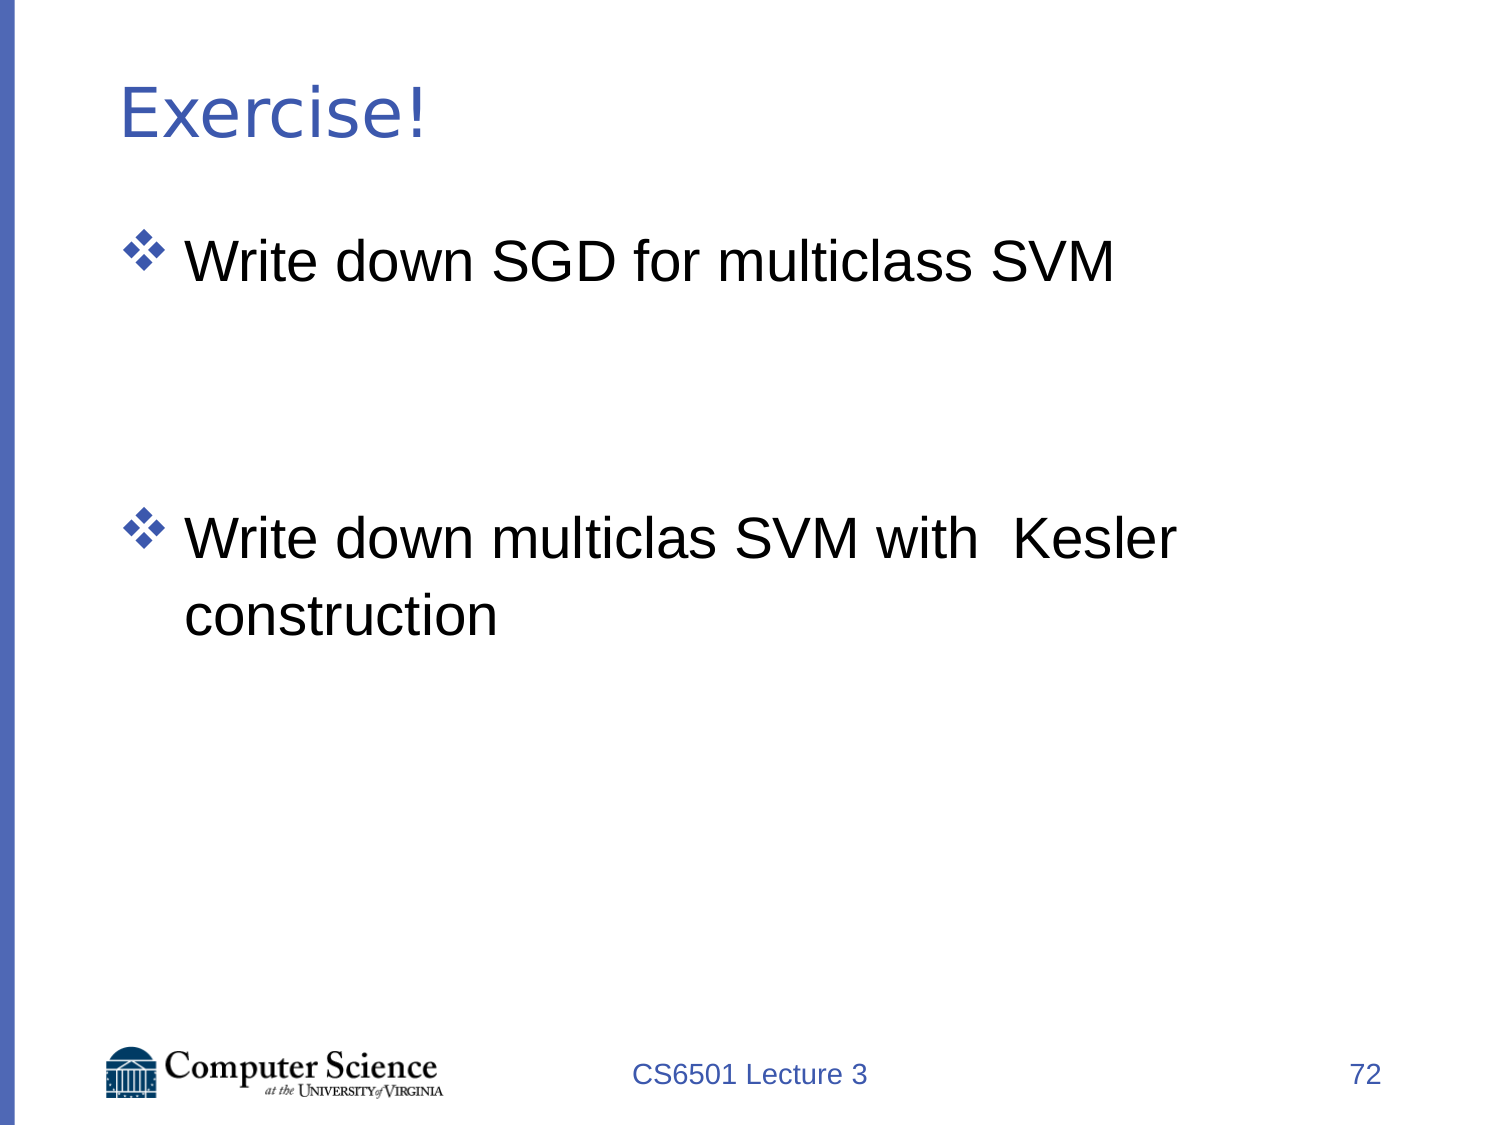

# Exercise!
Write down SGD for multiclass SVM

Write down multiclas SVM with  Kesler construction
CS6501 Lecture 3
72